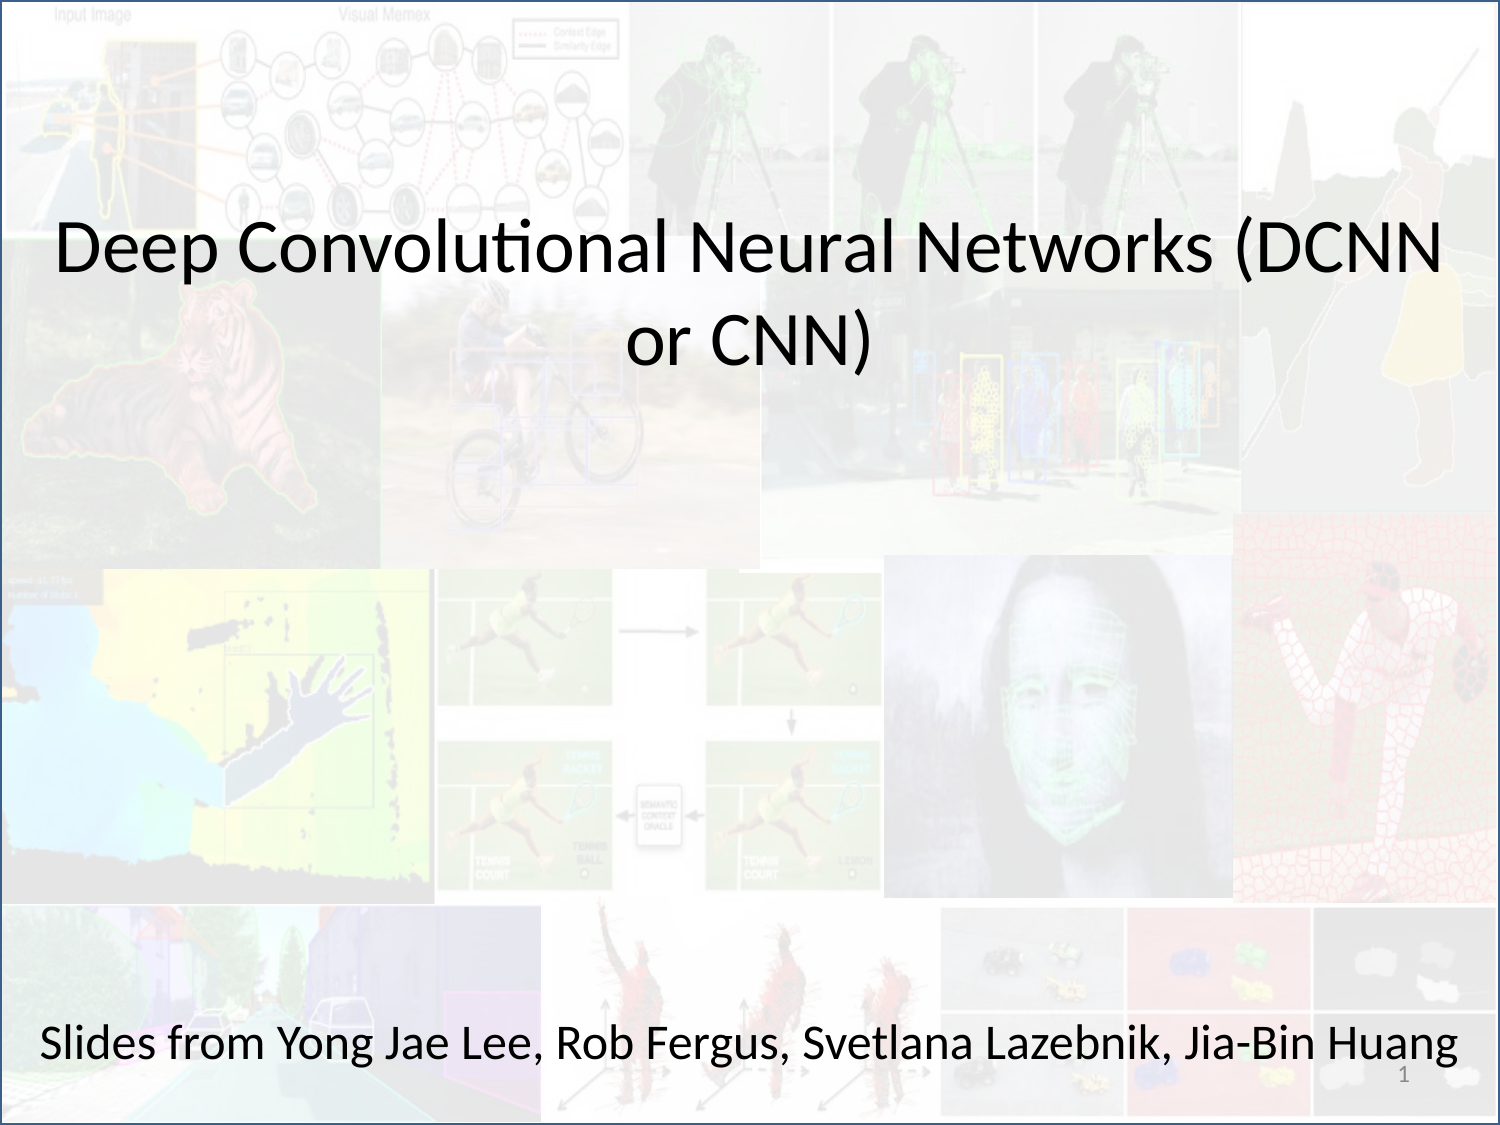

# Deep Convolutional Neural Networks (DCNN or CNN)

Slides from Yong Jae Lee, Rob Fergus, Svetlana Lazebnik, Jia-Bin Huang
1